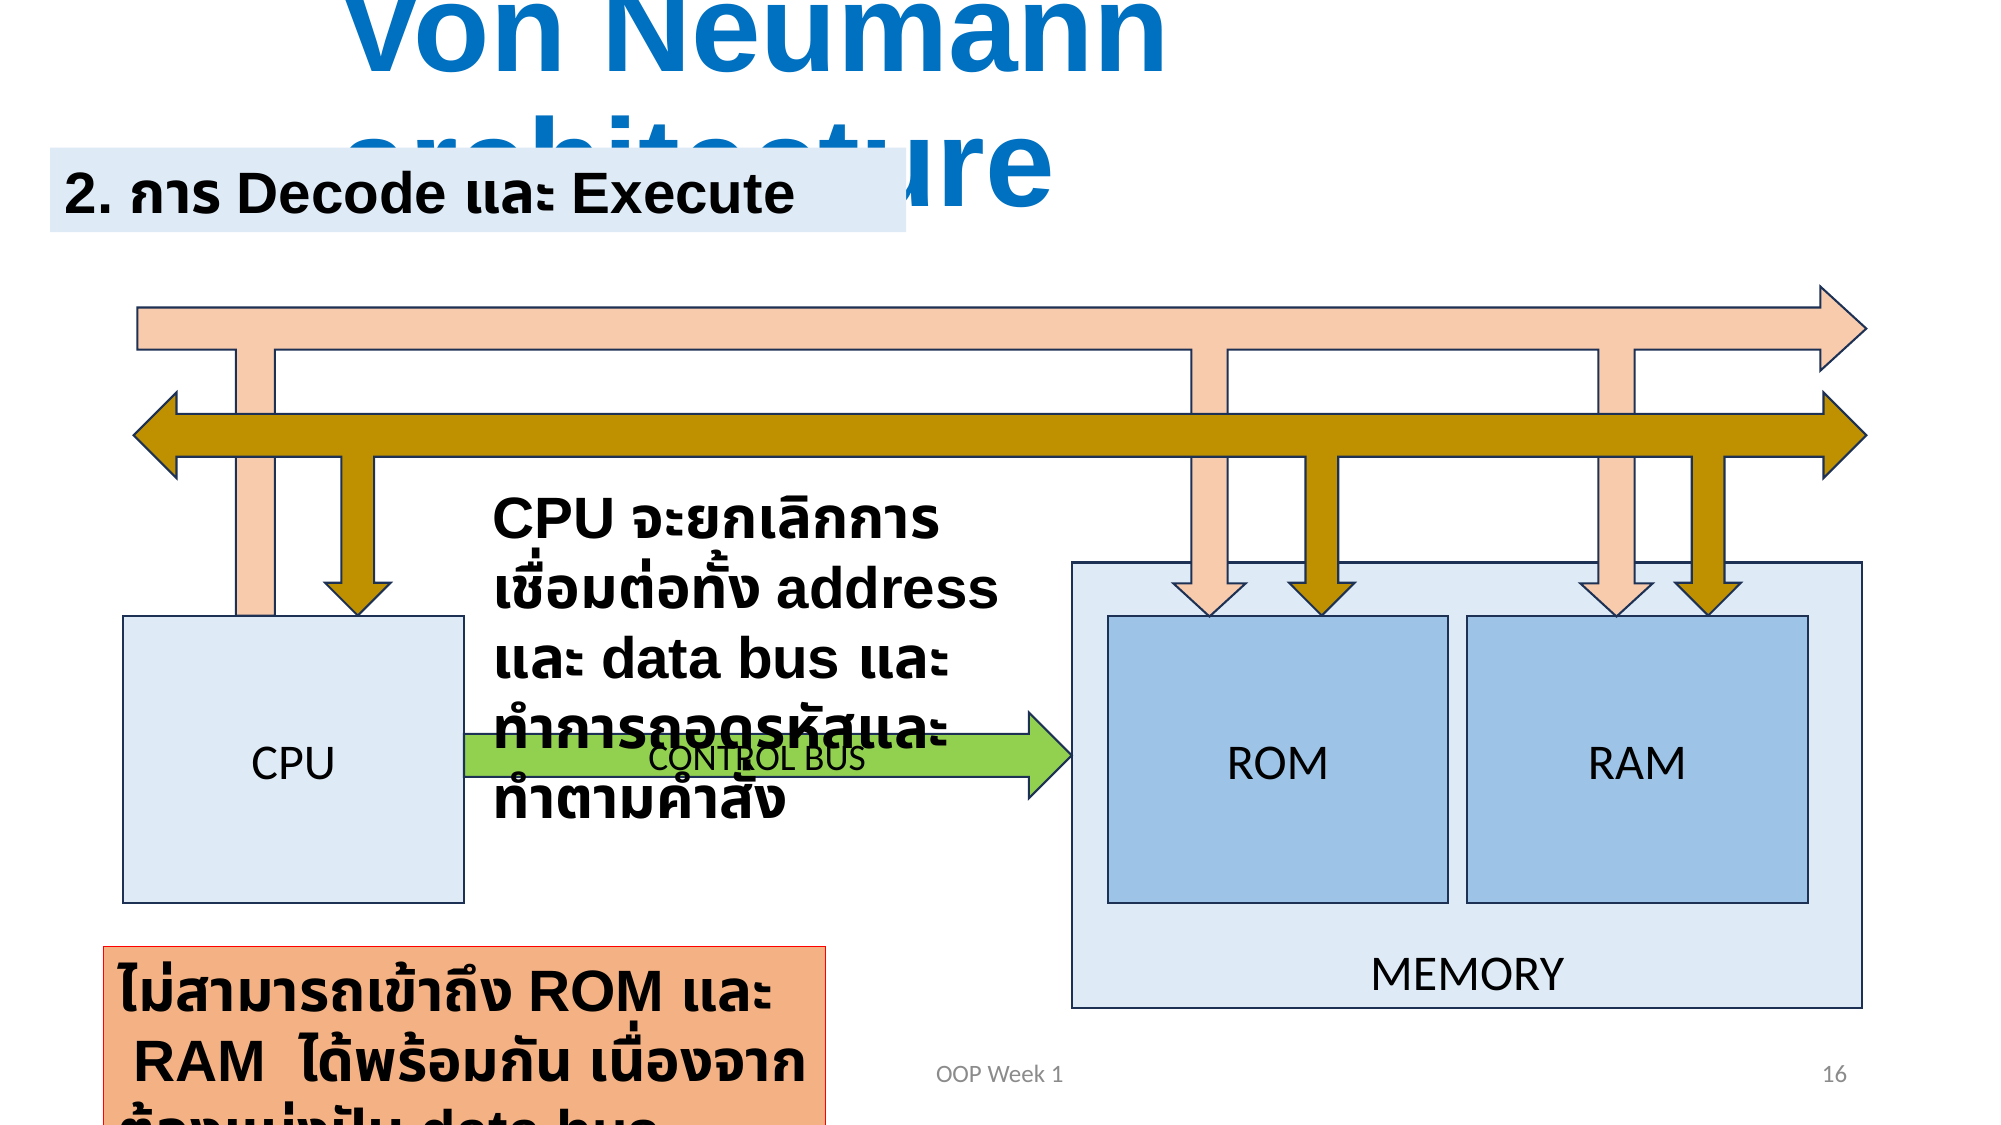

# Von Neumann architecture
2. การ Decode และ Execute

CPU จะยกเลิกการเชื่อมต่อทั้ง address และ data bus และทำการถอดรหัสและทำตามคำสั่ง
MEMORY
CPU
ROM
RAM
CONTROL BUS
ไม่สามารถเข้าถึง ROM และ RAM  ได้พร้อมกัน เนื่องจากต้องแบ่งปัน data bus
OOP Week 1
16